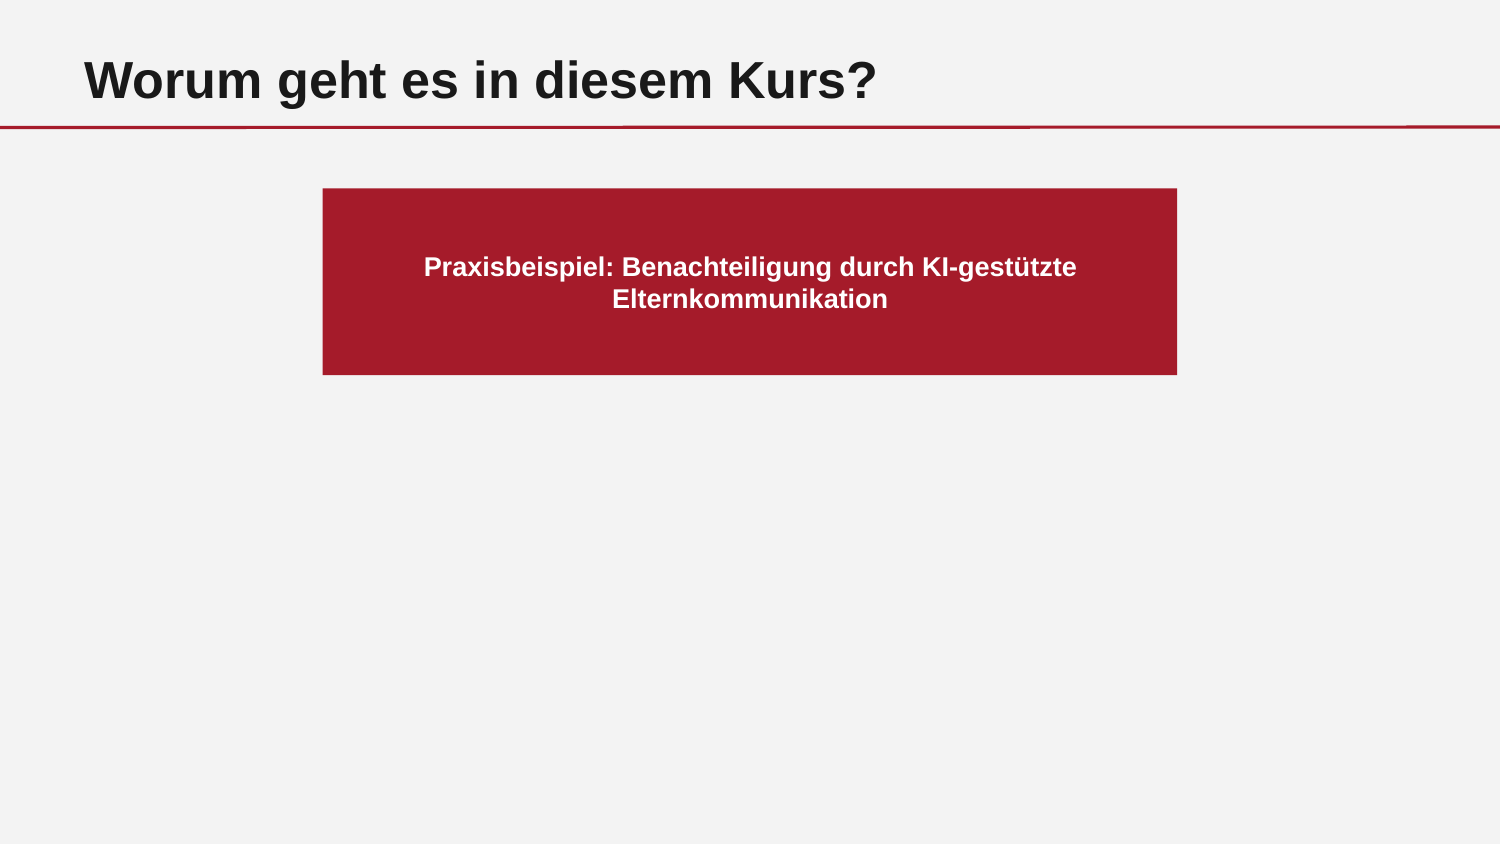

Worum geht es in diesem Kurs?

Praxisbeispiel: Benachteiligung durch KI-gestützte Elternkommunikation